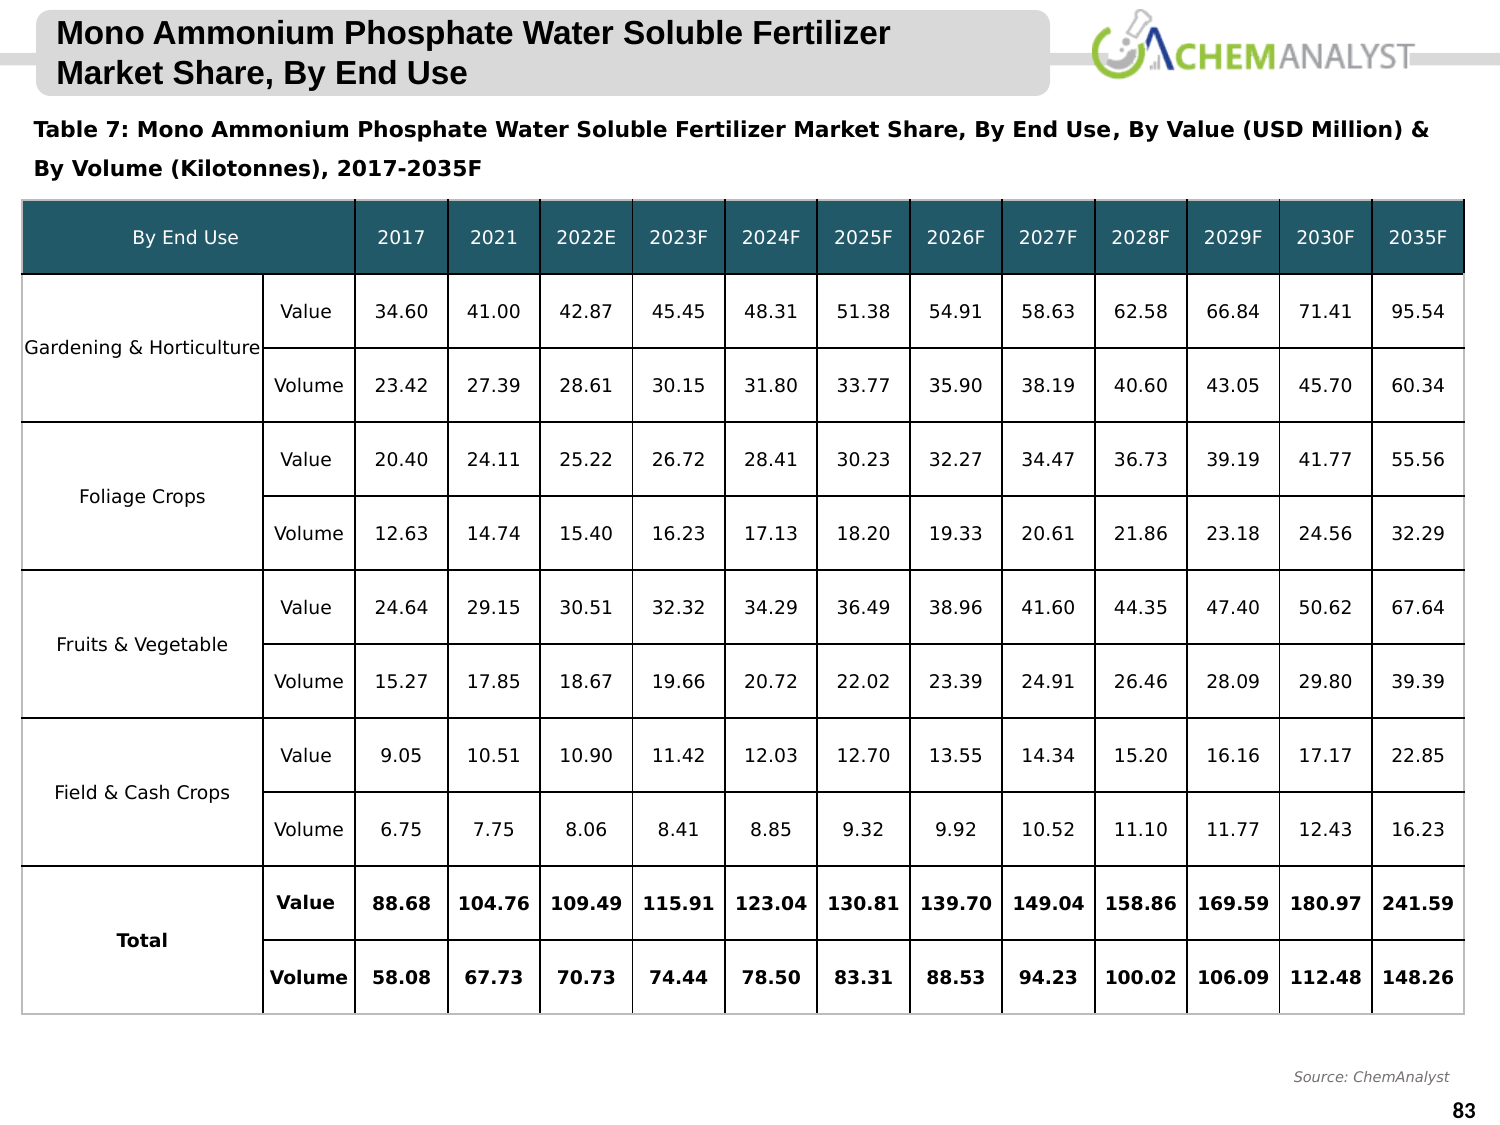

Mono Ammonium Phosphate Water Soluble Fertilizer Market Share, By End Use
Table 7: Mono Ammonium Phosphate Water Soluble Fertilizer Market Share, By End Use, By Value (USD Million) & By Volume (Kilotonnes), 2017-2035F
| By End Use |  | 2017 | 2021 | 2022E | 2023F | 2024F | 2025F | 2026F | 2027F | 2028F | 2029F | 2030F | 2035F |
| --- | --- | --- | --- | --- | --- | --- | --- | --- | --- | --- | --- | --- | --- |
| Gardening & Horticulture | Value | 34.60 | 41.00 | 42.87 | 45.45 | 48.31 | 51.38 | 54.91 | 58.63 | 62.58 | 66.84 | 71.41 | 95.54 |
|  | Volume | 23.42 | 27.39 | 28.61 | 30.15 | 31.80 | 33.77 | 35.90 | 38.19 | 40.60 | 43.05 | 45.70 | 60.34 |
| Foliage Crops | Value | 20.40 | 24.11 | 25.22 | 26.72 | 28.41 | 30.23 | 32.27 | 34.47 | 36.73 | 39.19 | 41.77 | 55.56 |
|  | Volume | 12.63 | 14.74 | 15.40 | 16.23 | 17.13 | 18.20 | 19.33 | 20.61 | 21.86 | 23.18 | 24.56 | 32.29 |
| Fruits & Vegetable | Value | 24.64 | 29.15 | 30.51 | 32.32 | 34.29 | 36.49 | 38.96 | 41.60 | 44.35 | 47.40 | 50.62 | 67.64 |
|  | Volume | 15.27 | 17.85 | 18.67 | 19.66 | 20.72 | 22.02 | 23.39 | 24.91 | 26.46 | 28.09 | 29.80 | 39.39 |
| Field & Cash Crops | Value | 9.05 | 10.51 | 10.90 | 11.42 | 12.03 | 12.70 | 13.55 | 14.34 | 15.20 | 16.16 | 17.17 | 22.85 |
|  | Volume | 6.75 | 7.75 | 8.06 | 8.41 | 8.85 | 9.32 | 9.92 | 10.52 | 11.10 | 11.77 | 12.43 | 16.23 |
| Total | Value | 88.68 | 104.76 | 109.49 | 115.91 | 123.04 | 130.81 | 139.70 | 149.04 | 158.86 | 169.59 | 180.97 | 241.59 |
|  | Volume | 58.08 | 67.73 | 70.73 | 74.44 | 78.50 | 83.31 | 88.53 | 94.23 | 100.02 | 106.09 | 112.48 | 148.26 |
Source: ChemAnalyst
83
© ChemAnalyst
83